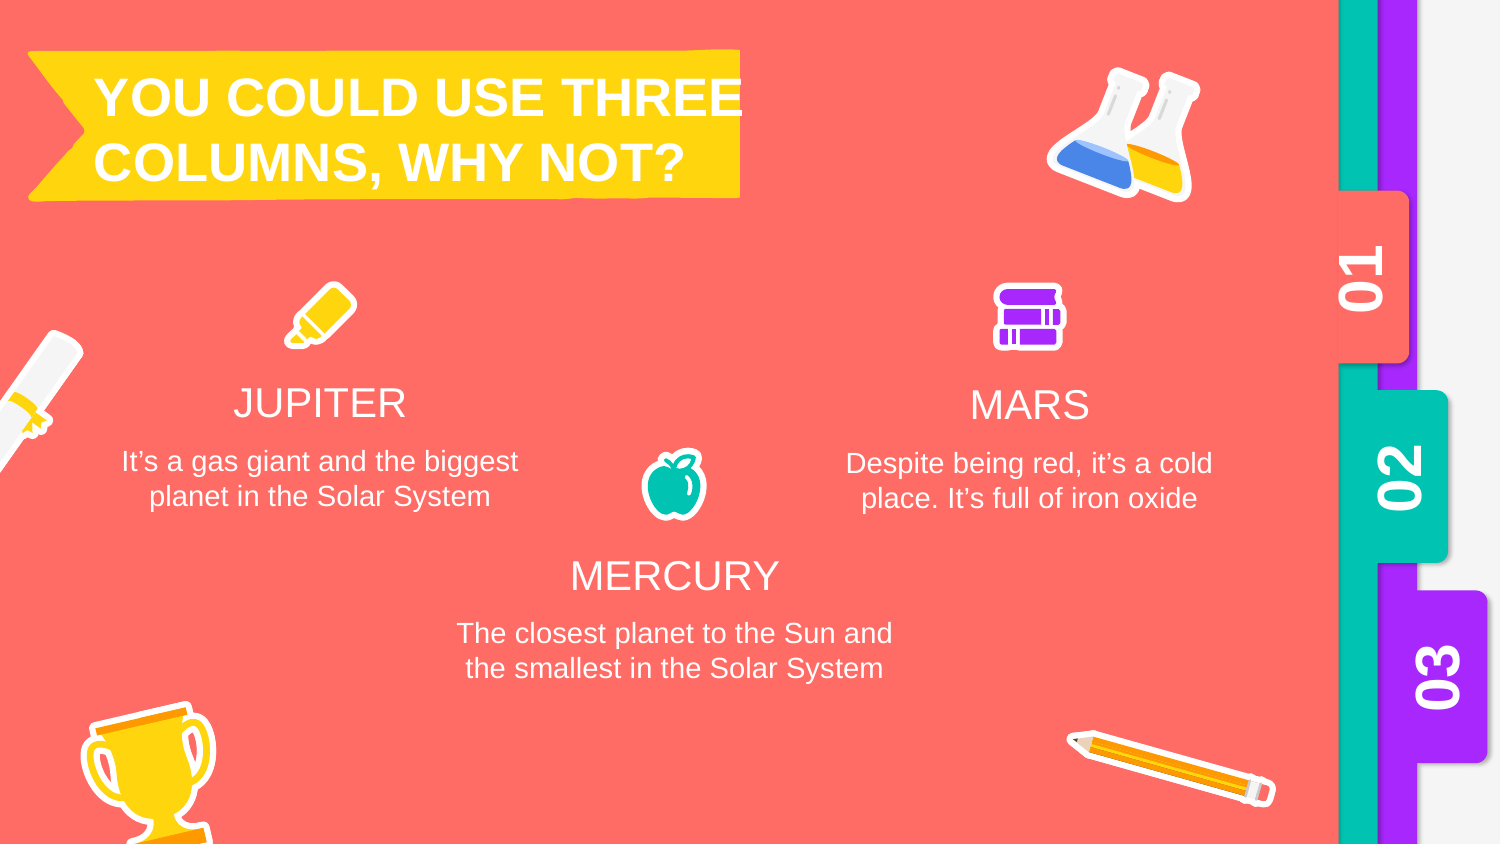

# YOU COULD USE THREE COLUMNS, WHY NOT?

01

JUPITER
MARS
It’s a gas giant and the biggest planet in the Solar System
Despite being red, it’s a cold place. It’s full of iron oxide
02

MERCURY
The closest planet to the Sun and the smallest in the Solar System
03